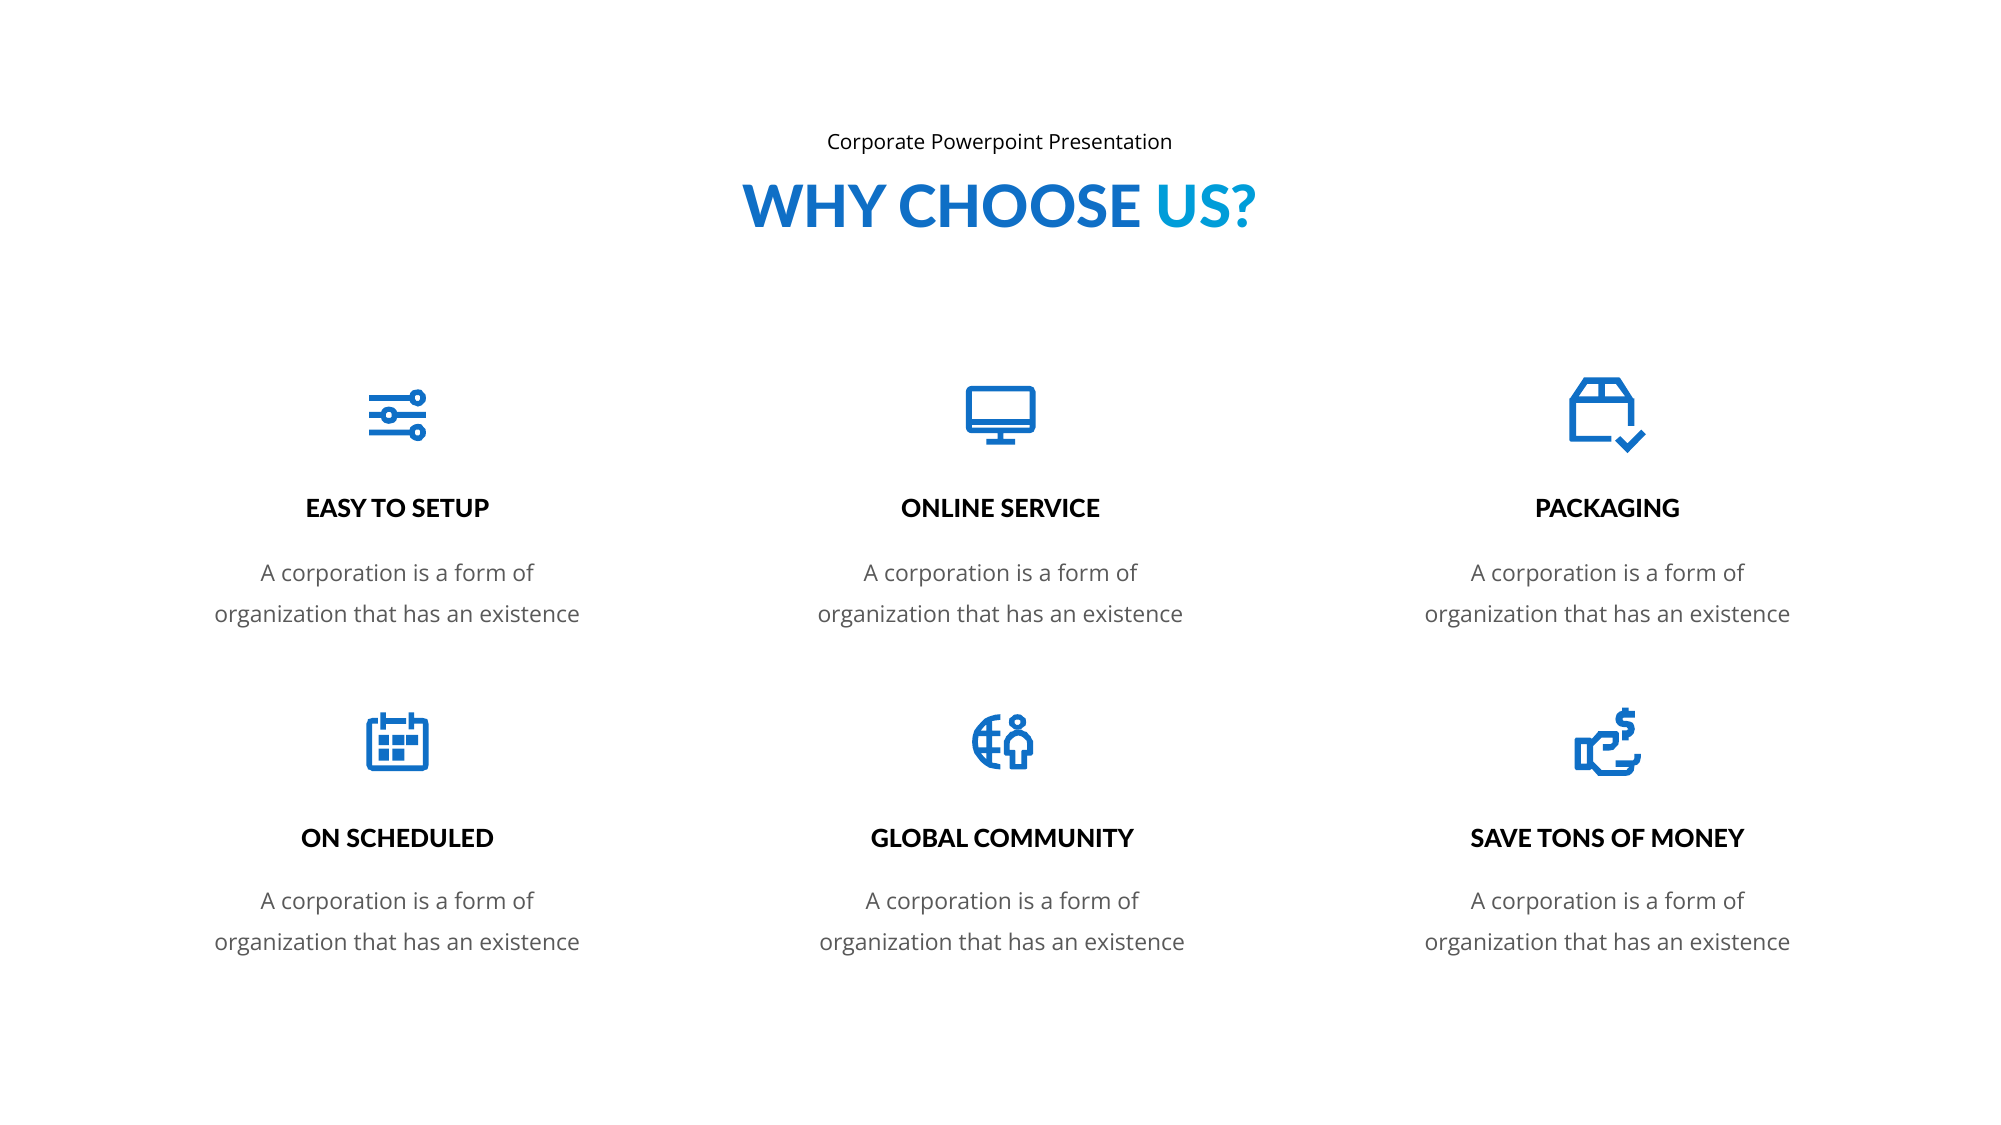

Corporate Powerpoint Presentation
WHY CHOOSE US?

EASY TO SETUP
ONLINE SERVICE
PACKAGING
A corporation is a form of organization that has an existence
A corporation is a form of organization that has an existence
A corporation is a form of organization that has an existence

ON SCHEDULED
GLOBAL COMMUNITY
SAVE TONS OF MONEY
A corporation is a form of organization that has an existence
A corporation is a form of organization that has an existence
A corporation is a form of organization that has an existence